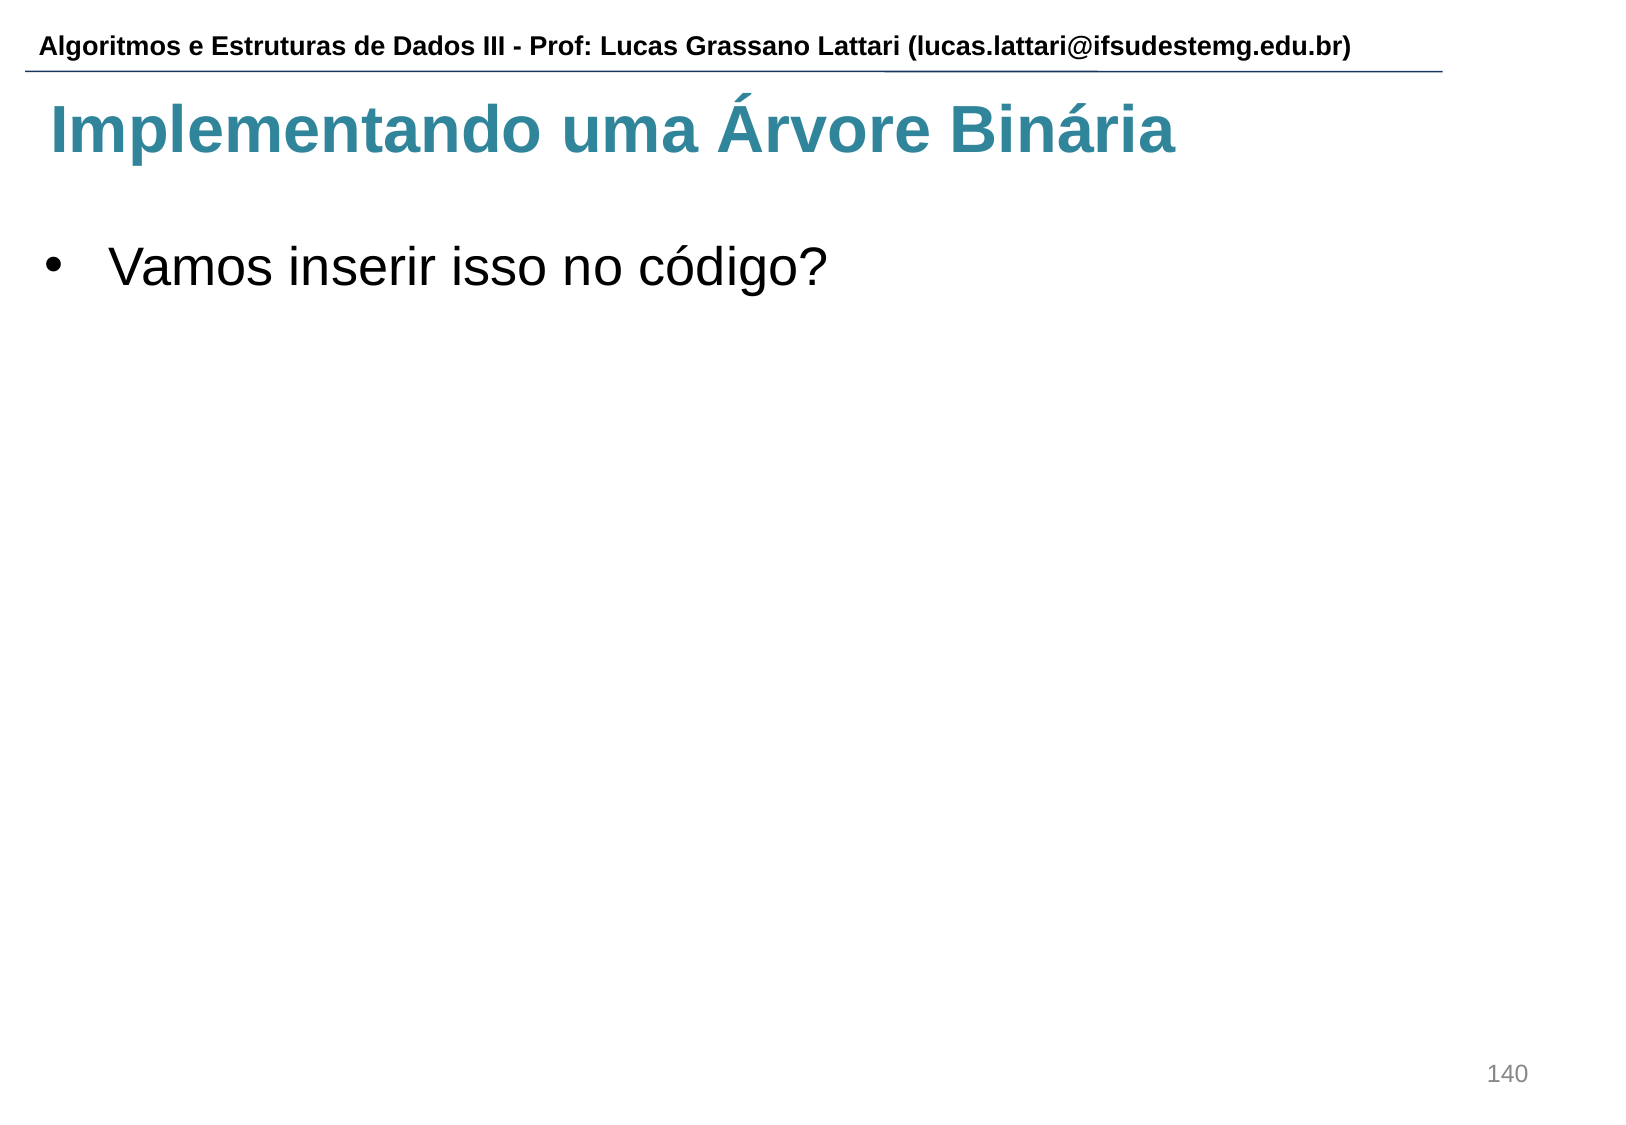

Vamos inserir isso no código?
# Implementando uma Árvore Binária
140